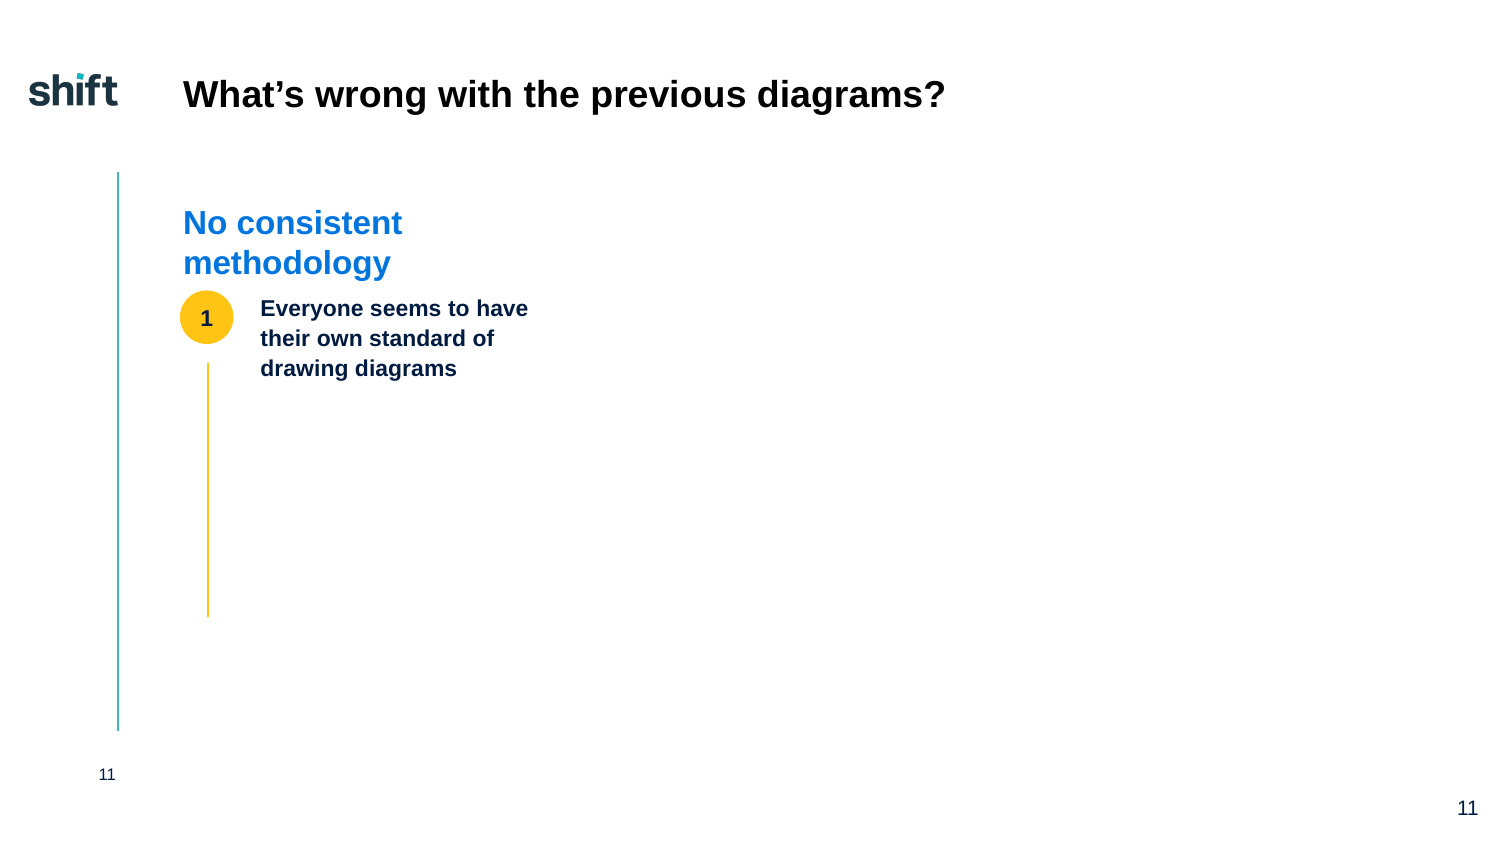

# What’s wrong with the previous diagrams?
No consistent methodology

1

Everyone seems to have their own standard of drawing diagrams